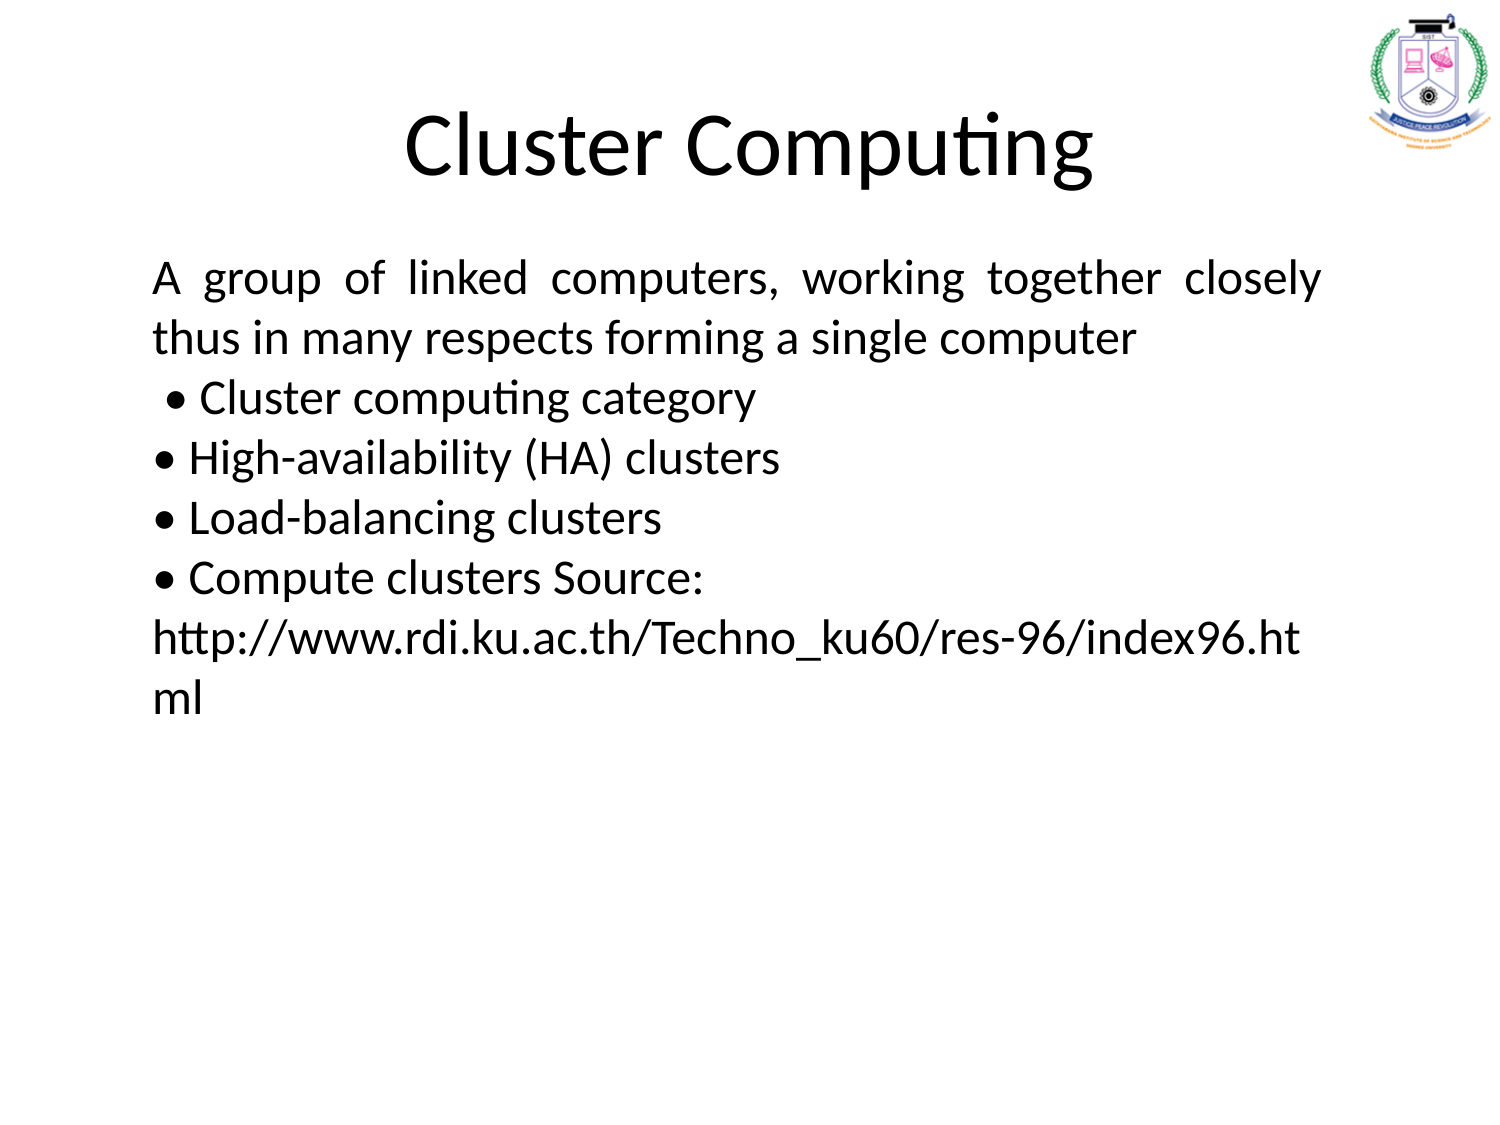

# Cluster Computing
A group of linked computers, working together closely thus in many respects forming a single computer
 • Cluster computing category
• High-availability (HA) clusters
• Load-balancing clusters
• Compute clusters Source: http://www.rdi.ku.ac.th/Techno_ku60/res-96/index96.html